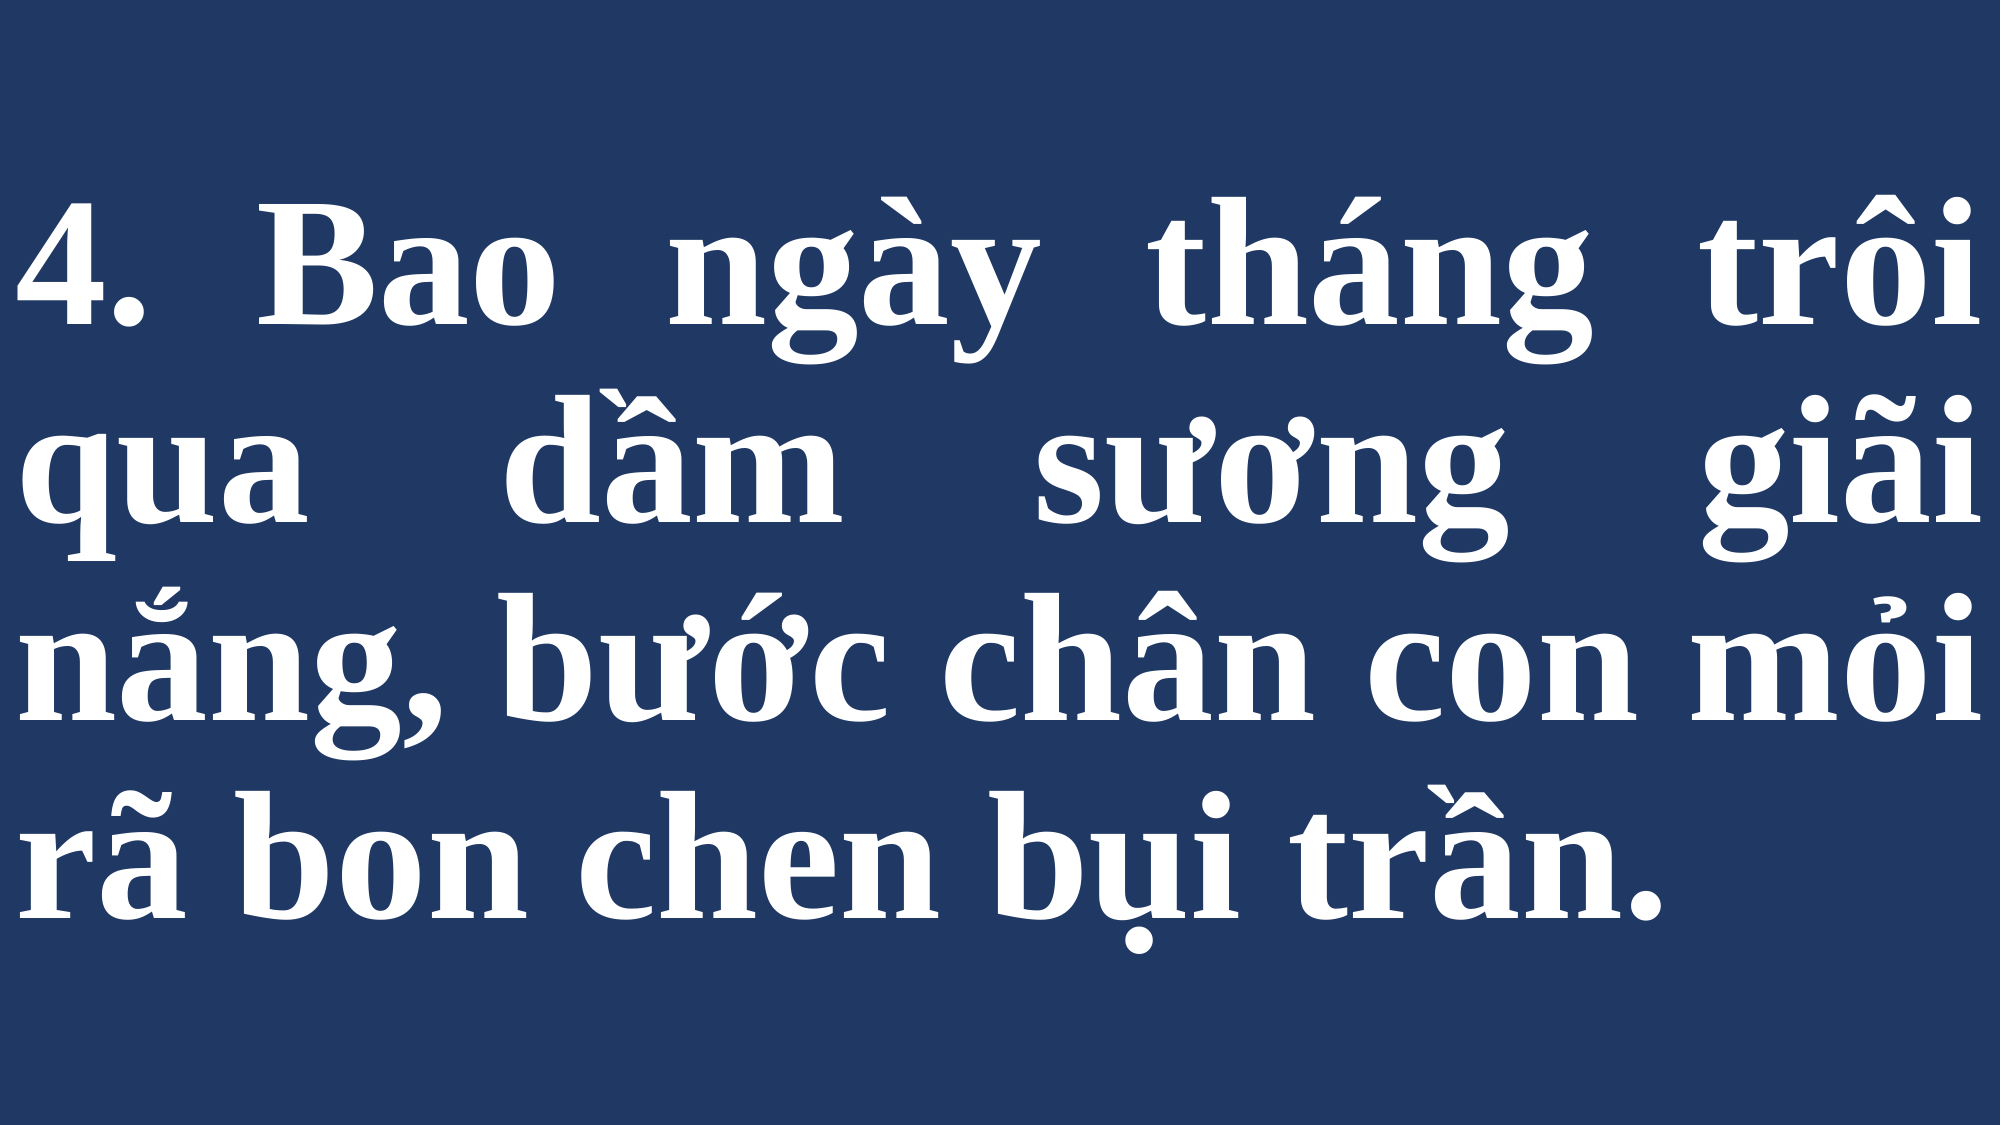

# 4. Bao ngày tháng trôi qua dầm sương giãi nắng, bước chân con mỏi rã bon chen bụi trần.